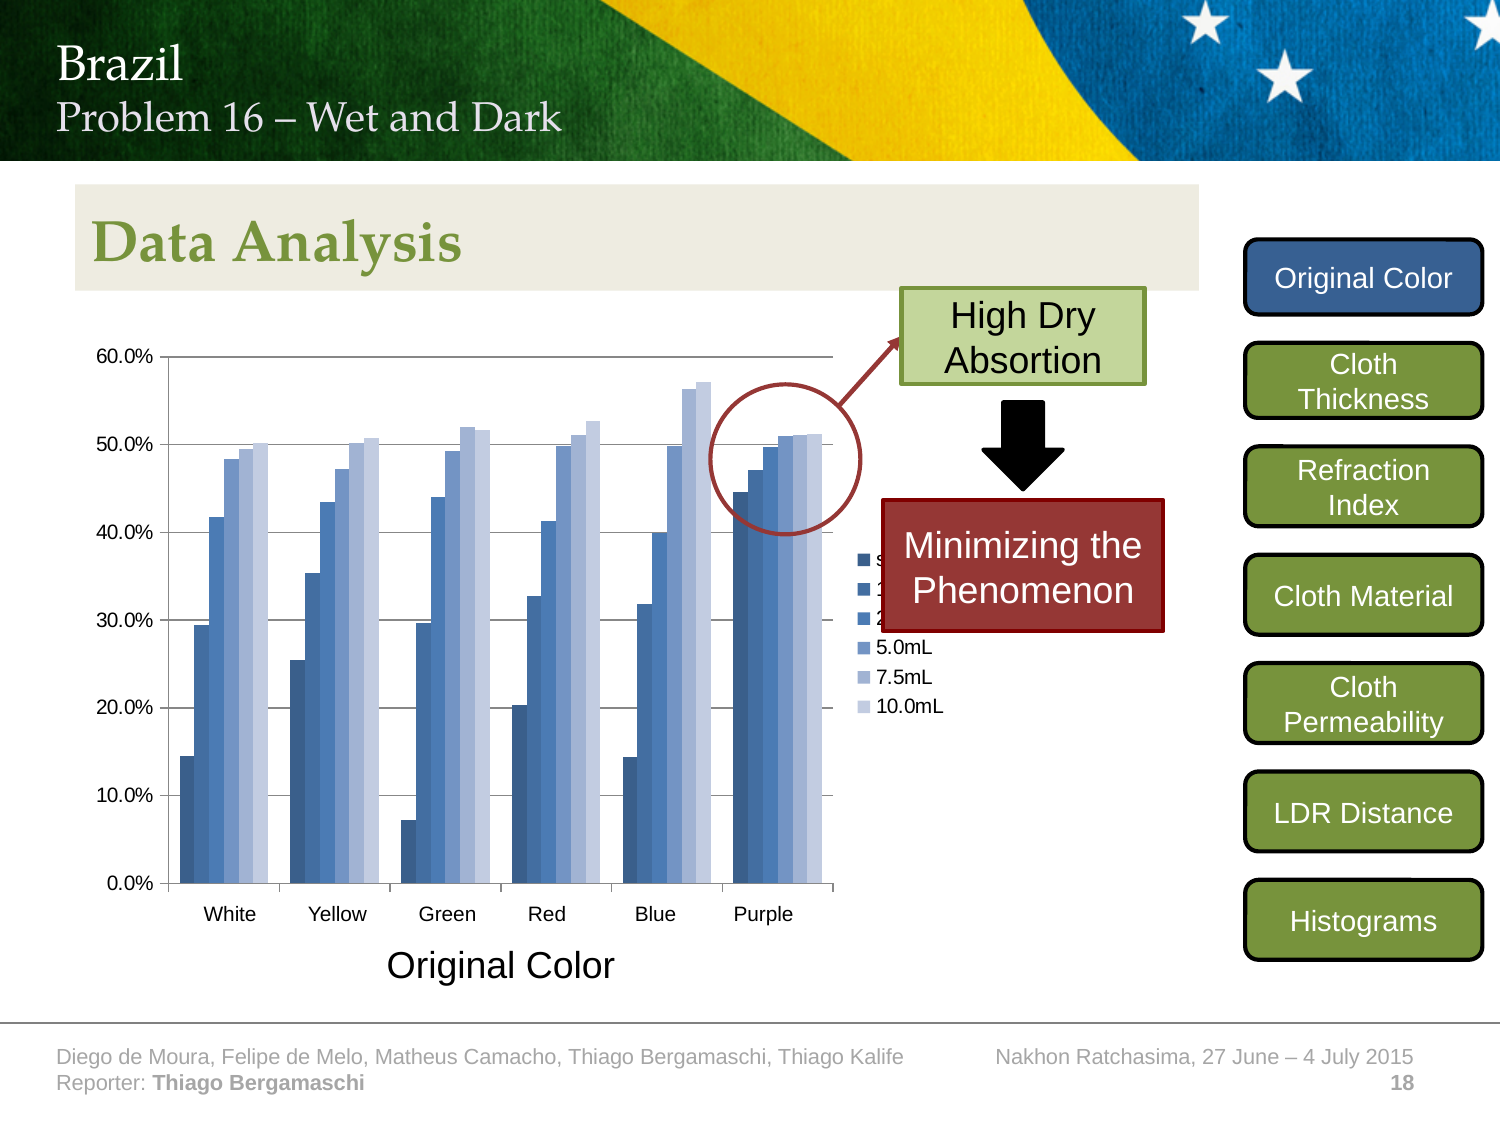

# Data Analysis
Original Color
High Dry Absortion

### Chart

| Category | s/ água | 1.0mL | 2.5mL | 5.0mL | 7.5mL | 10.0mL |
|---|---|---|---|---|---|---|
| Branco | 0.1456 | 0.29456 | 0.41729 | 0.48386 | 0.49502 | 0.50244 |
| Amarelo | 0.2548 | 0.35322 | 0.43472 | 0.47203 | 0.50193 | 0.50781 |
| Verde | 0.07245 | 0.29634 | 0.44054 | 0.49268 | 0.51978 | 0.51728 |
| Vermelho | 0.20351 | 0.32761 | 0.4134 | 0.49909 | 0.51161 | 0.52754 |
| Azul | 0.14347 | 0.31802 | 0.39915 | 0.4986 | 0.56333 | 0.57133 |
| Roxo | 0.44625 | 0.47109 | 0.49683 | 0.50985 | 0.51154 | 0.51208 |
Cloth Thickness

Refraction Index
Minimizing the Phenomenon
Cloth Material

Cloth Permeability
LDR Distance
Histograms
 White         Yellow         Green         Red            Blue          Purple
Original Color